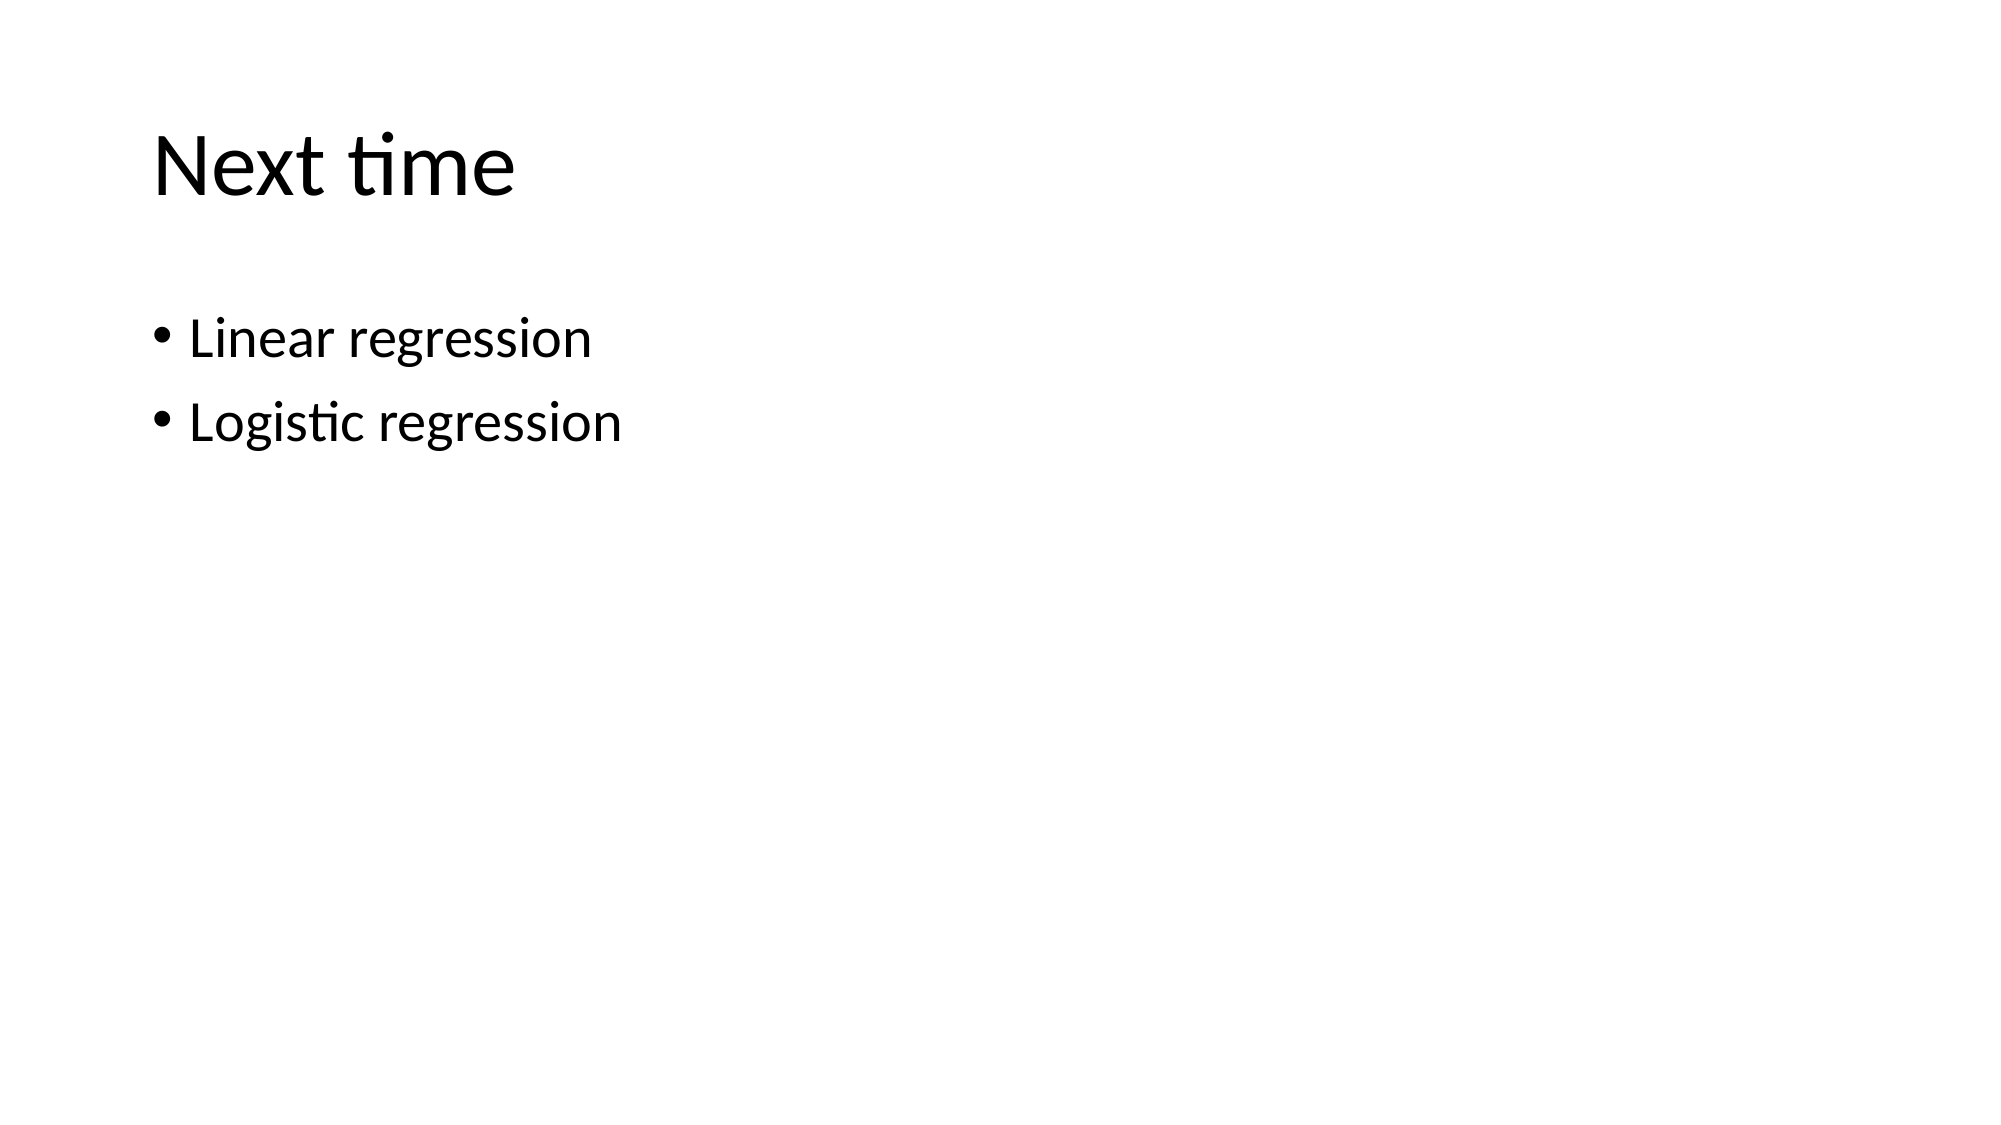

# Next time
Linear regression
Logistic regression